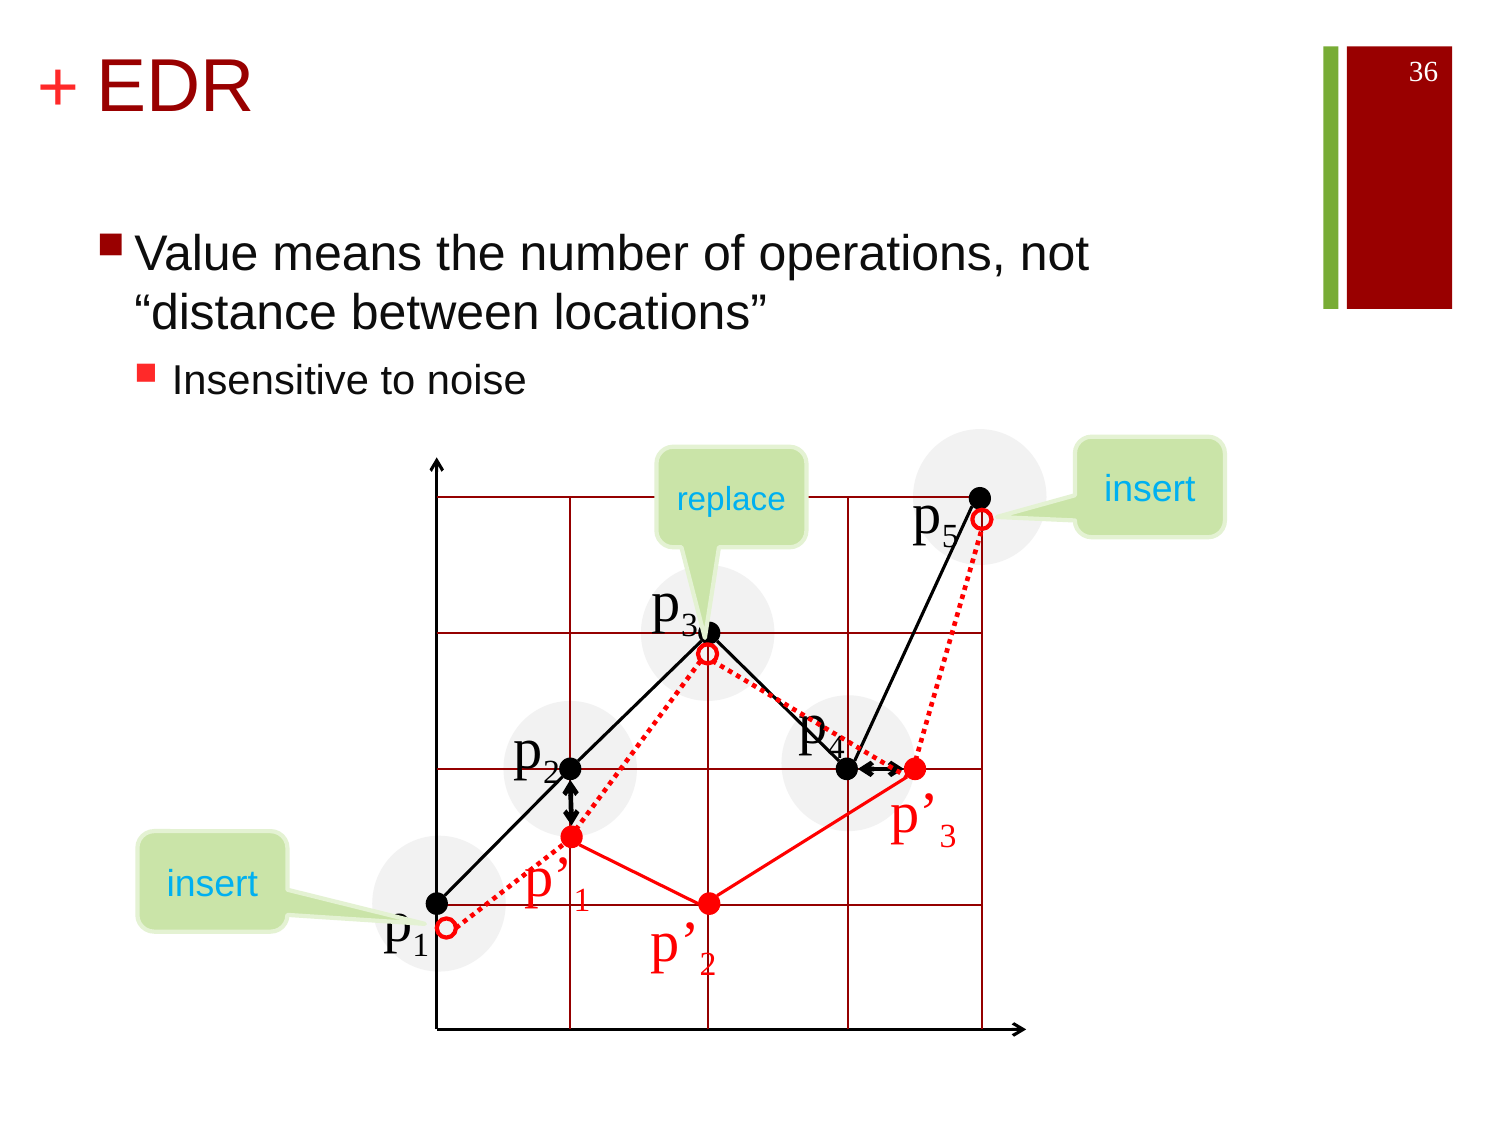

# EDR
36
Value means the number of operations, not “distance between locations”
Insensitive to noise

p5

p3

p4

p2

p’3

p’1

p1

p’2
insert
replace

insert